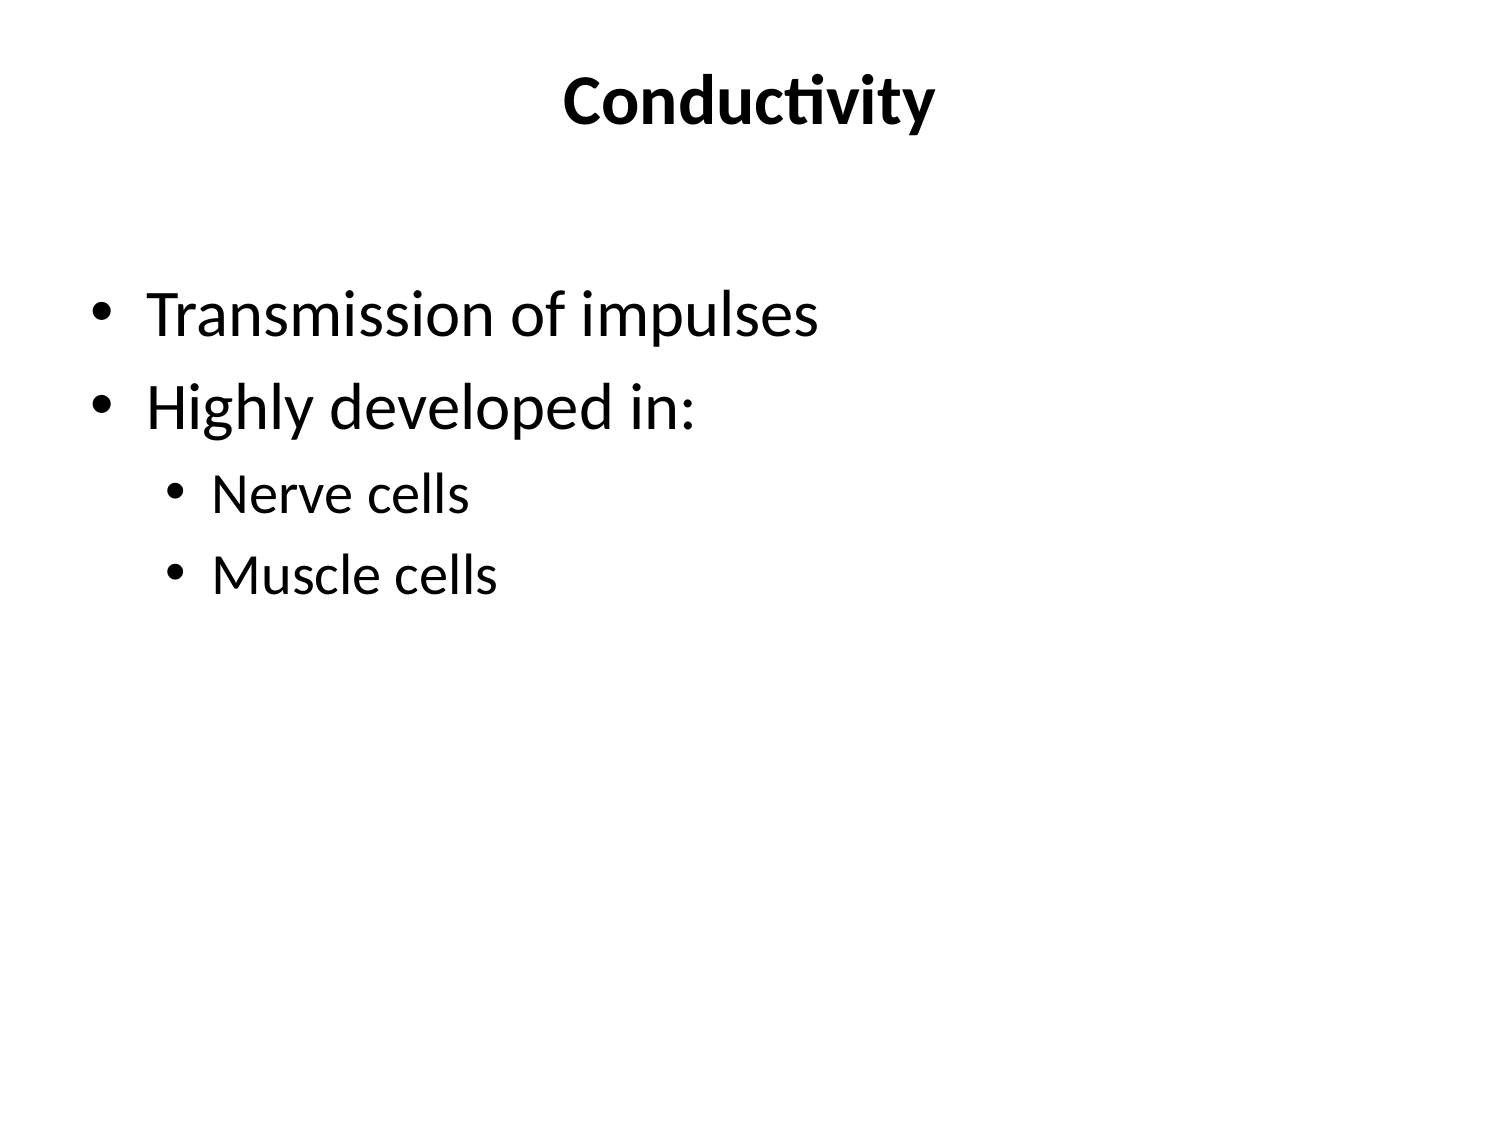

# Conductivity
Transmission of impulses
Highly developed in:
Nerve cells
Muscle cells